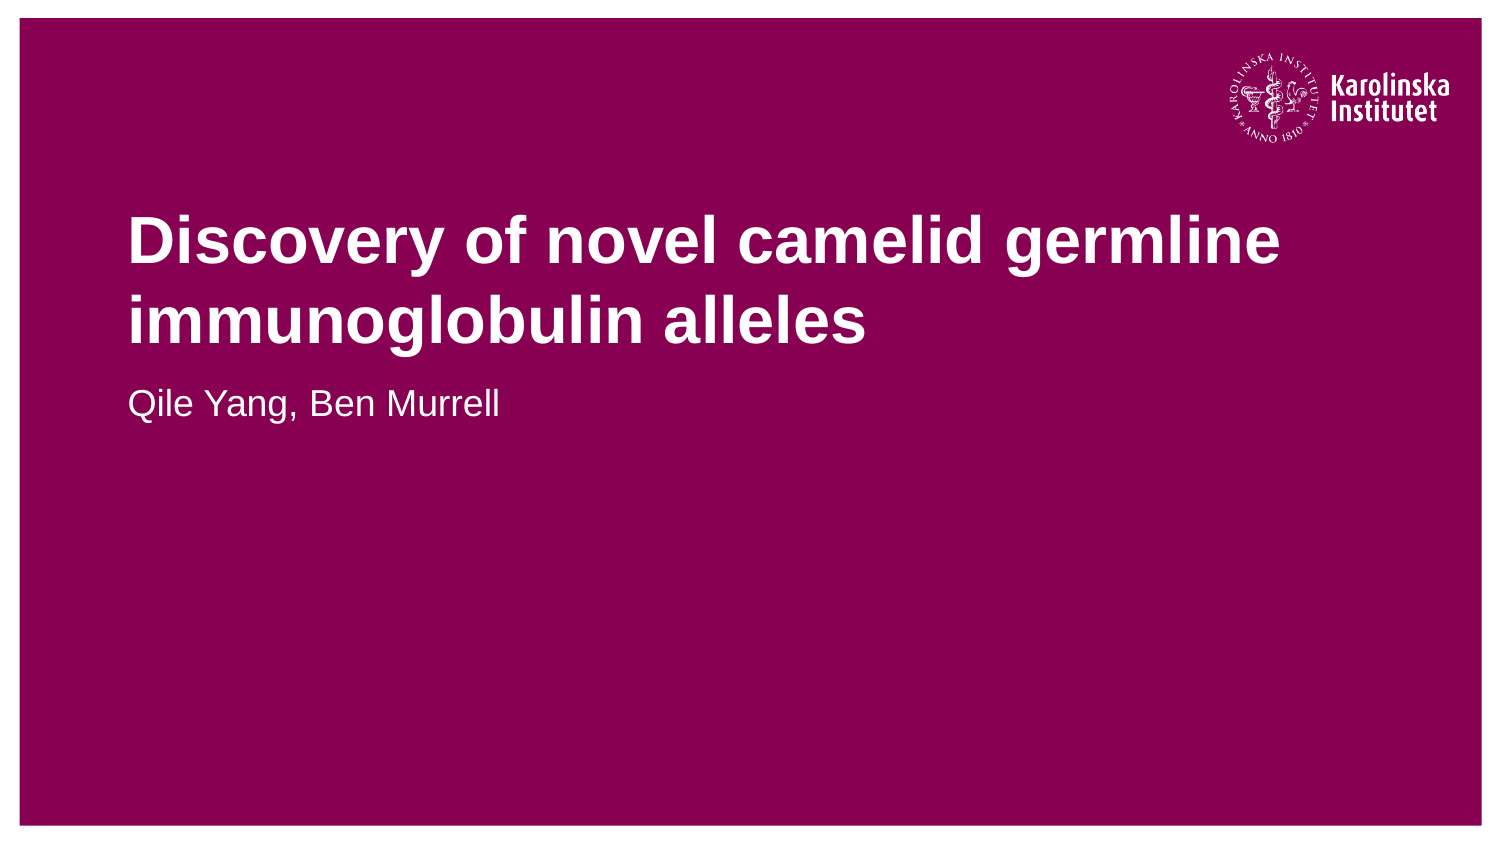

# Discovery of novel camelid germline immunoglobulin alleles
Qile Yang, Ben Murrell